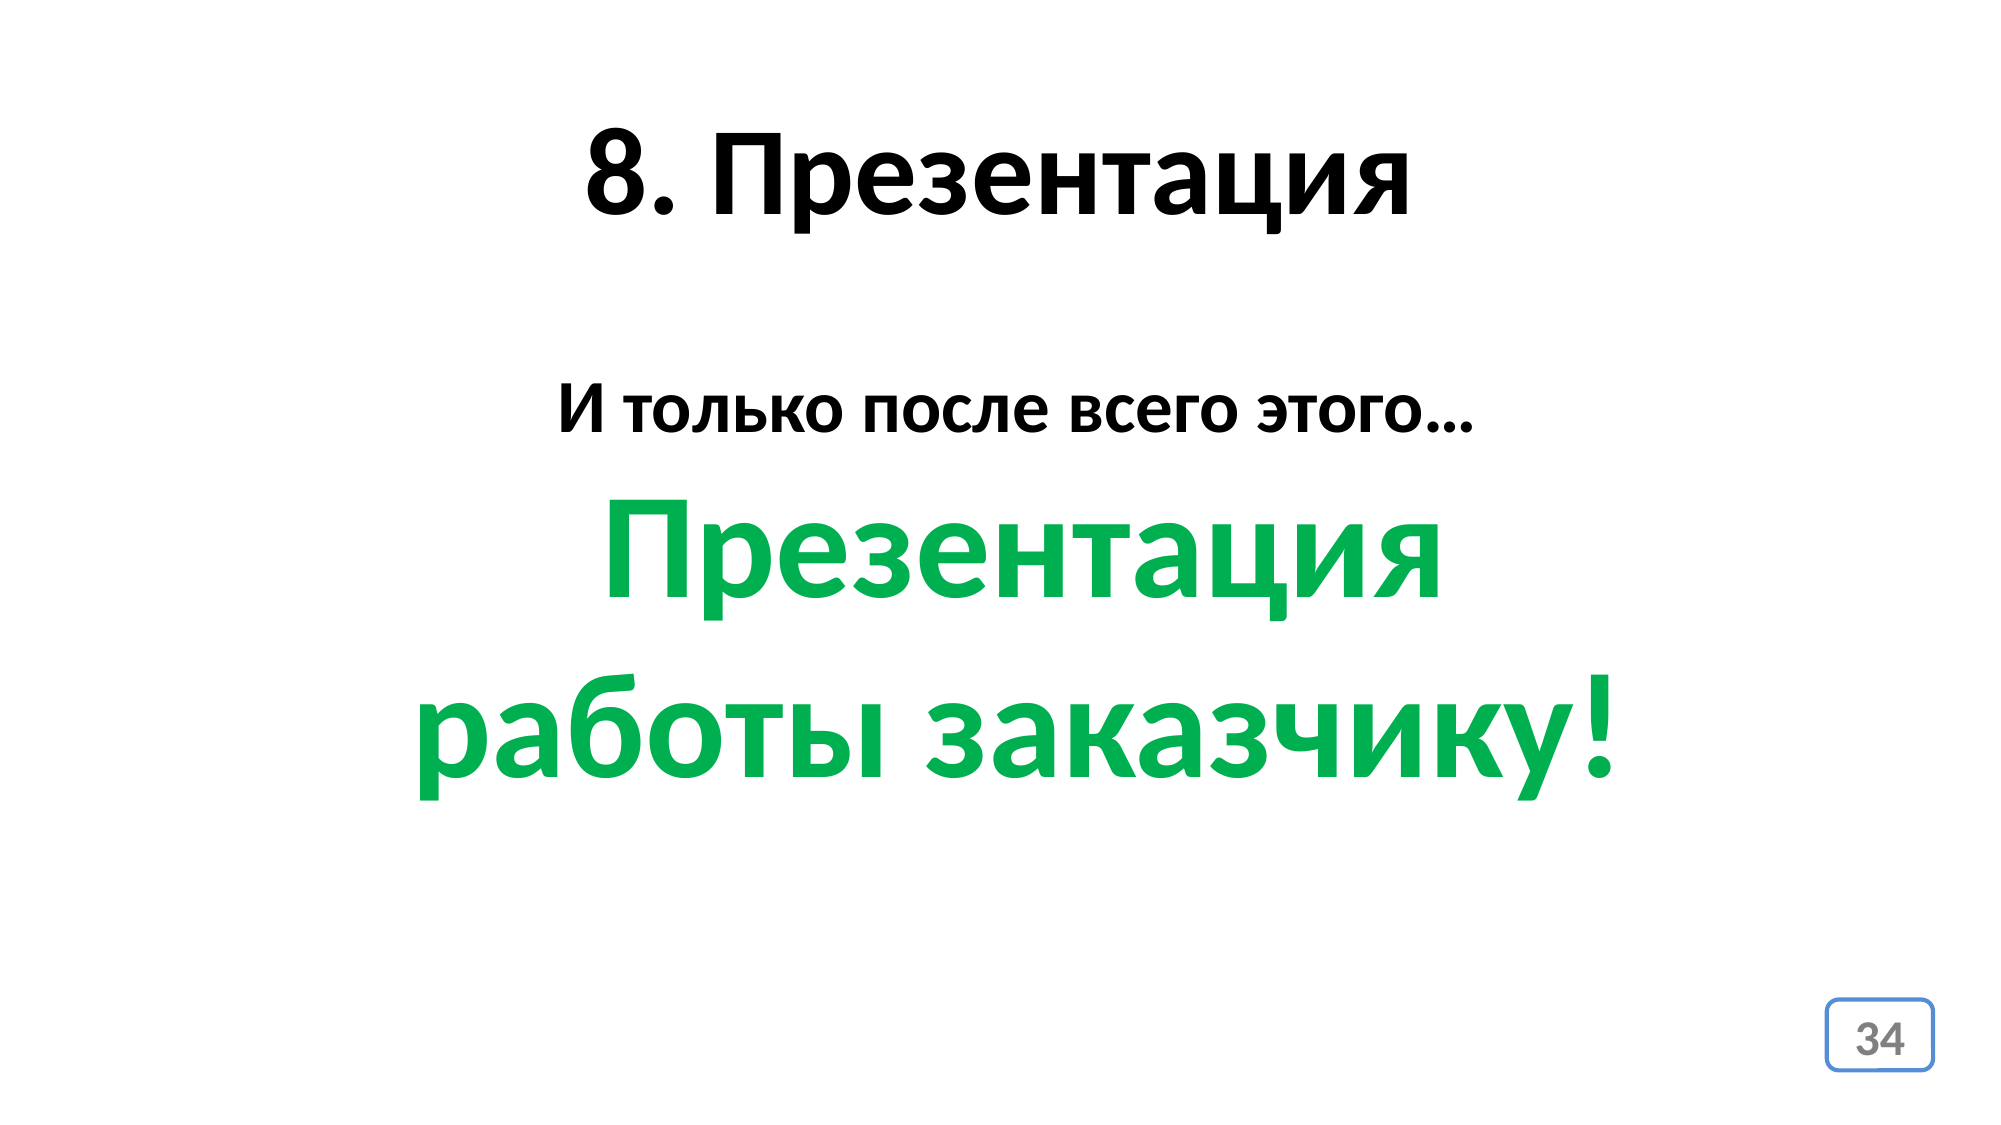

8. Презентация
И только после всего этого…
 Презентация работы заказчику!
34